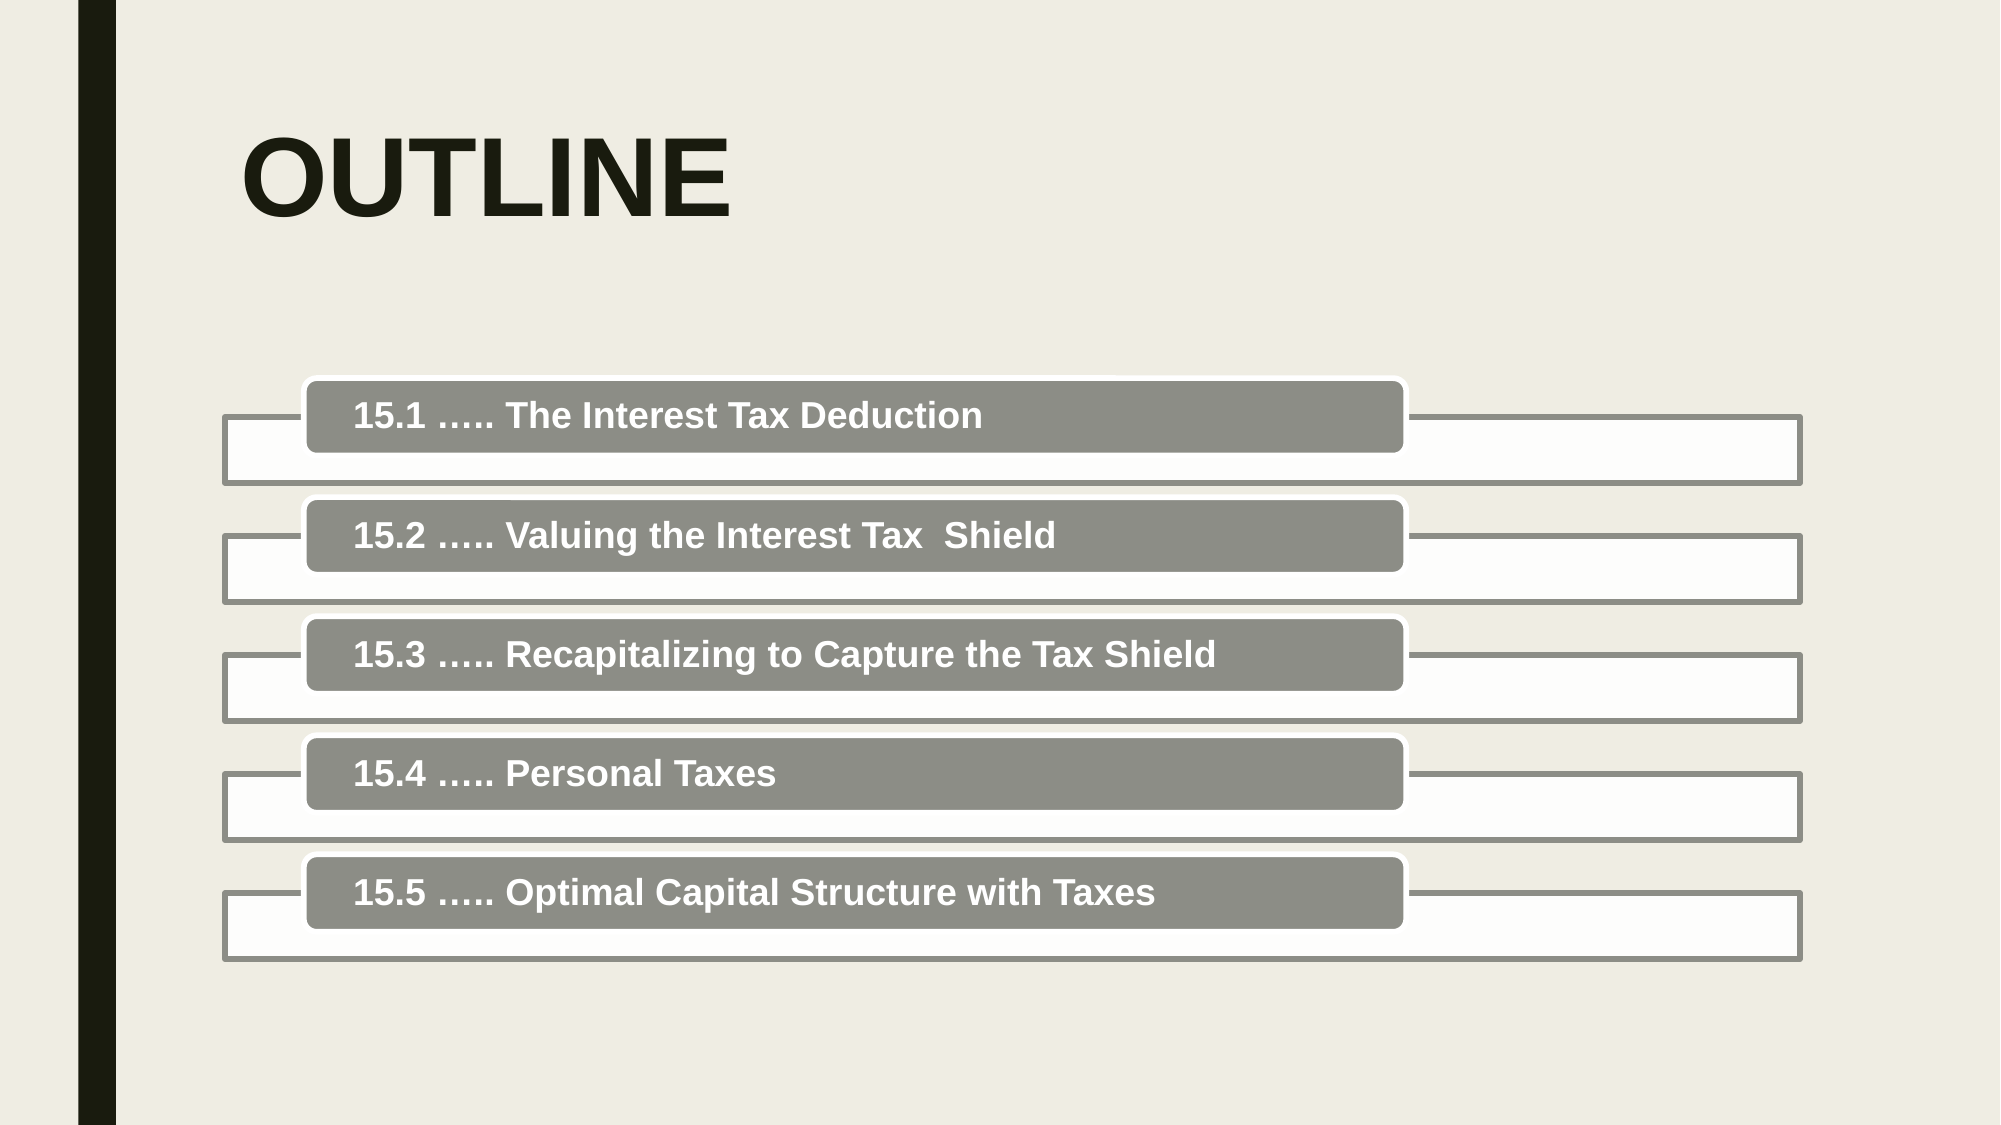

# OUTLINE
15.1 ….. The Interest Tax Deduction
15.2 ….. Valuing the Interest Tax  Shield
15.3 ….. Recapitalizing to Capture the Tax Shield
15.4 ….. Personal Taxes
15.5 ….. Optimal Capital Structure with Taxes